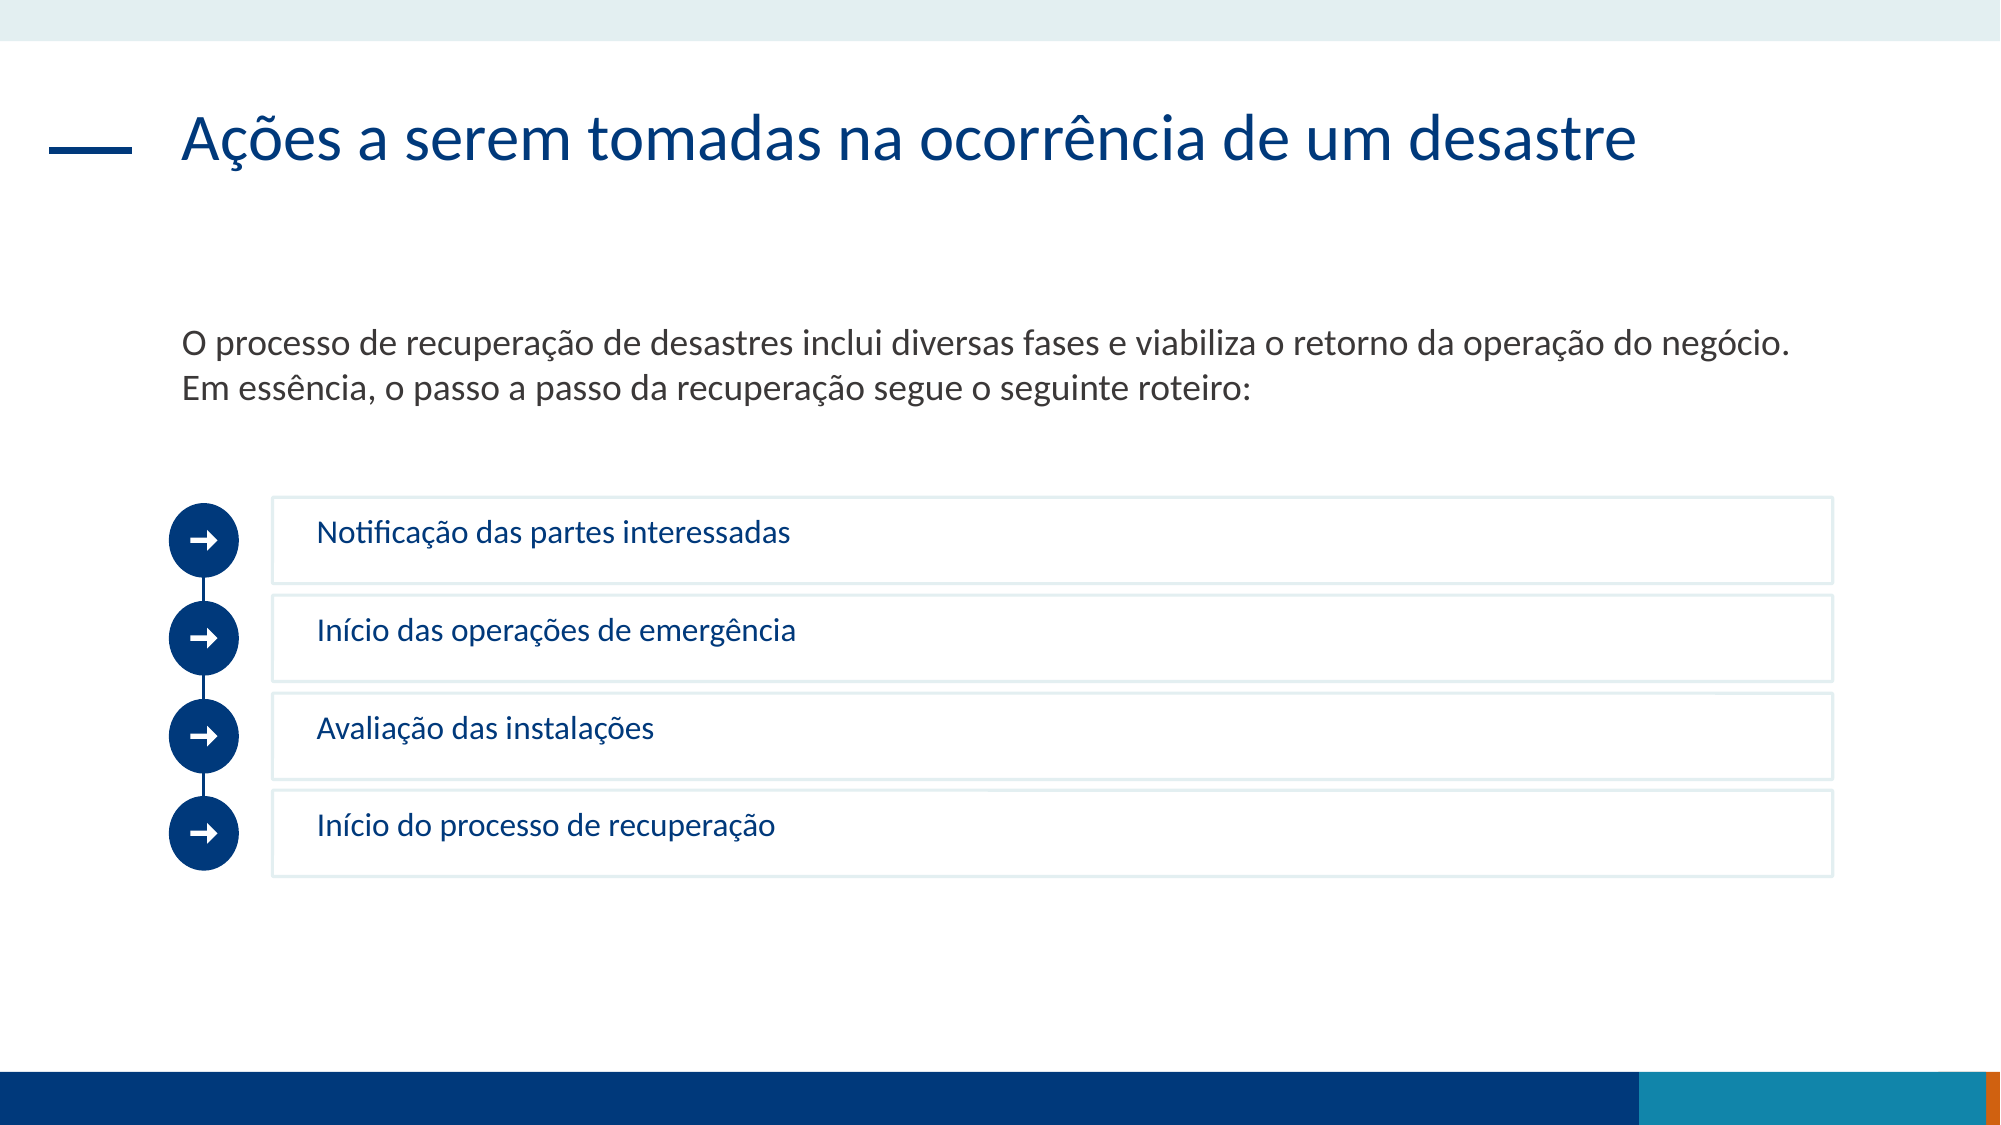

Ações a serem tomadas na ocorrência de um desastre

O processo de recuperação de desastres inclui diversas fases e viabiliza o retorno da operação do negócio. Em essência, o passo a passo da recuperação segue o seguinte roteiro:

Notificação das partes interessadas

Início das operações de emergência

Avaliação das instalações

Início do processo de recuperação